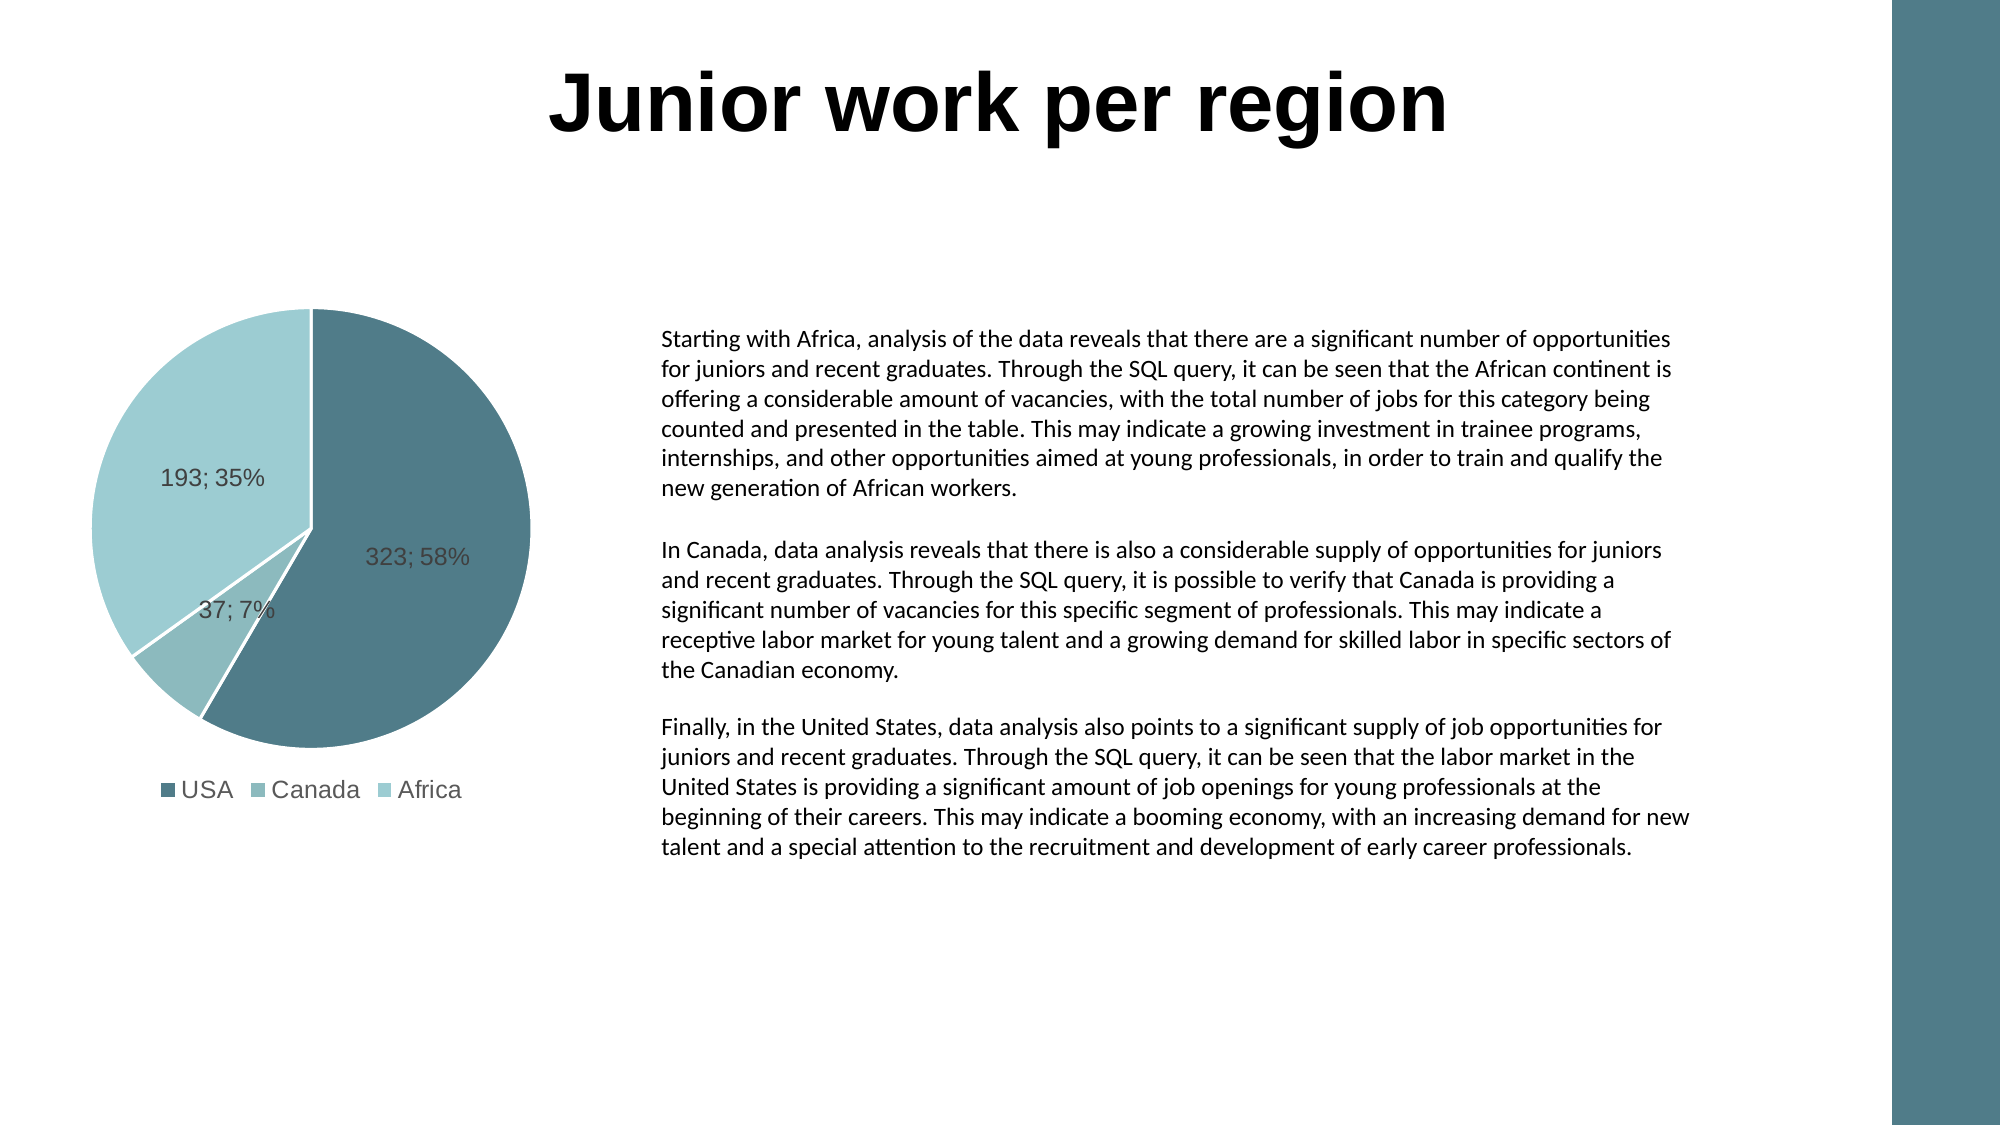

Junior work per region

### Chart

| Category | total_junior_jobs |
|---|---|
| USA | 323.0 |
| Canada | 37.0 |
| Africa | 193.0 |
Starting with Africa, analysis of the data reveals that there are a significant number of opportunities for juniors and recent graduates. Through the SQL query, it can be seen that the African continent is offering a considerable amount of vacancies, with the total number of jobs for this category being counted and presented in the table. This may indicate a growing investment in trainee programs, internships, and other opportunities aimed at young professionals, in order to train and qualify the new generation of African workers.
In Canada, data analysis reveals that there is also a considerable supply of opportunities for juniors and recent graduates. Through the SQL query, it is possible to verify that Canada is providing a significant number of vacancies for this specific segment of professionals. This may indicate a receptive labor market for young talent and a growing demand for skilled labor in specific sectors of the Canadian economy.
Finally, in the United States, data analysis also points to a significant supply of job opportunities for juniors and recent graduates. Through the SQL query, it can be seen that the labor market in the United States is providing a significant amount of job openings for young professionals at the beginning of their careers. This may indicate a booming economy, with an increasing demand for new talent and a special attention to the recruitment and development of early career professionals.